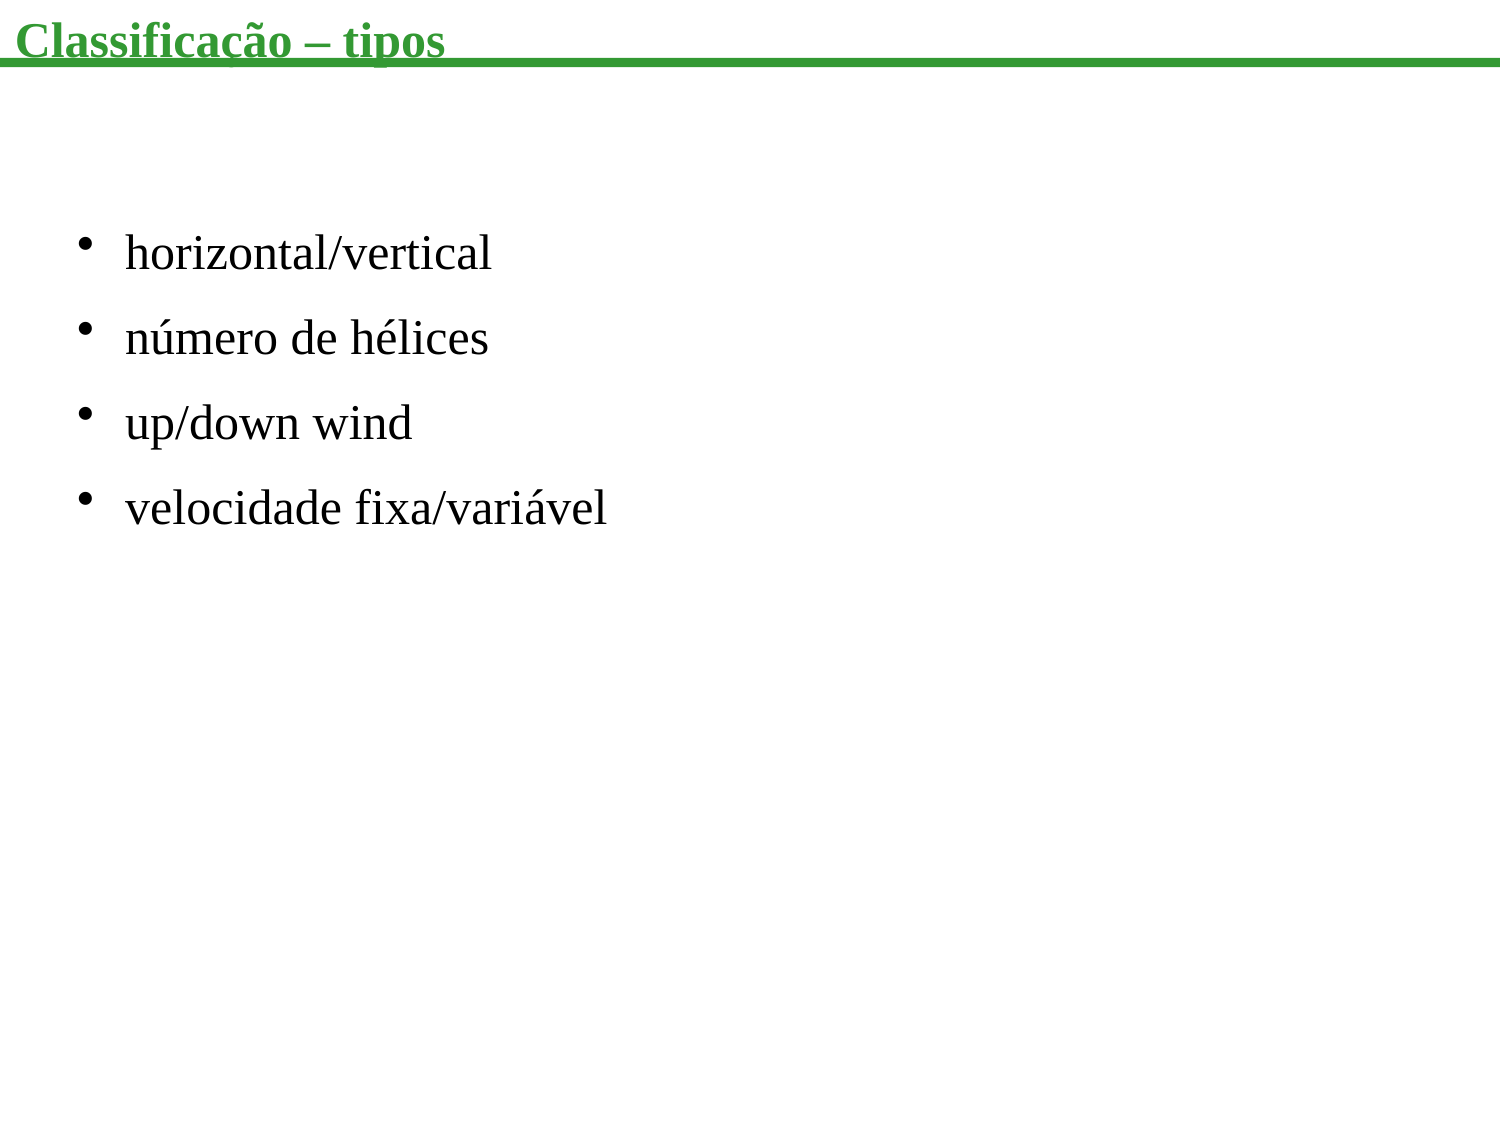

Classificação – tipos

 horizontal/vertical
 número de hélices
 up/down wind
 velocidade fixa/variável